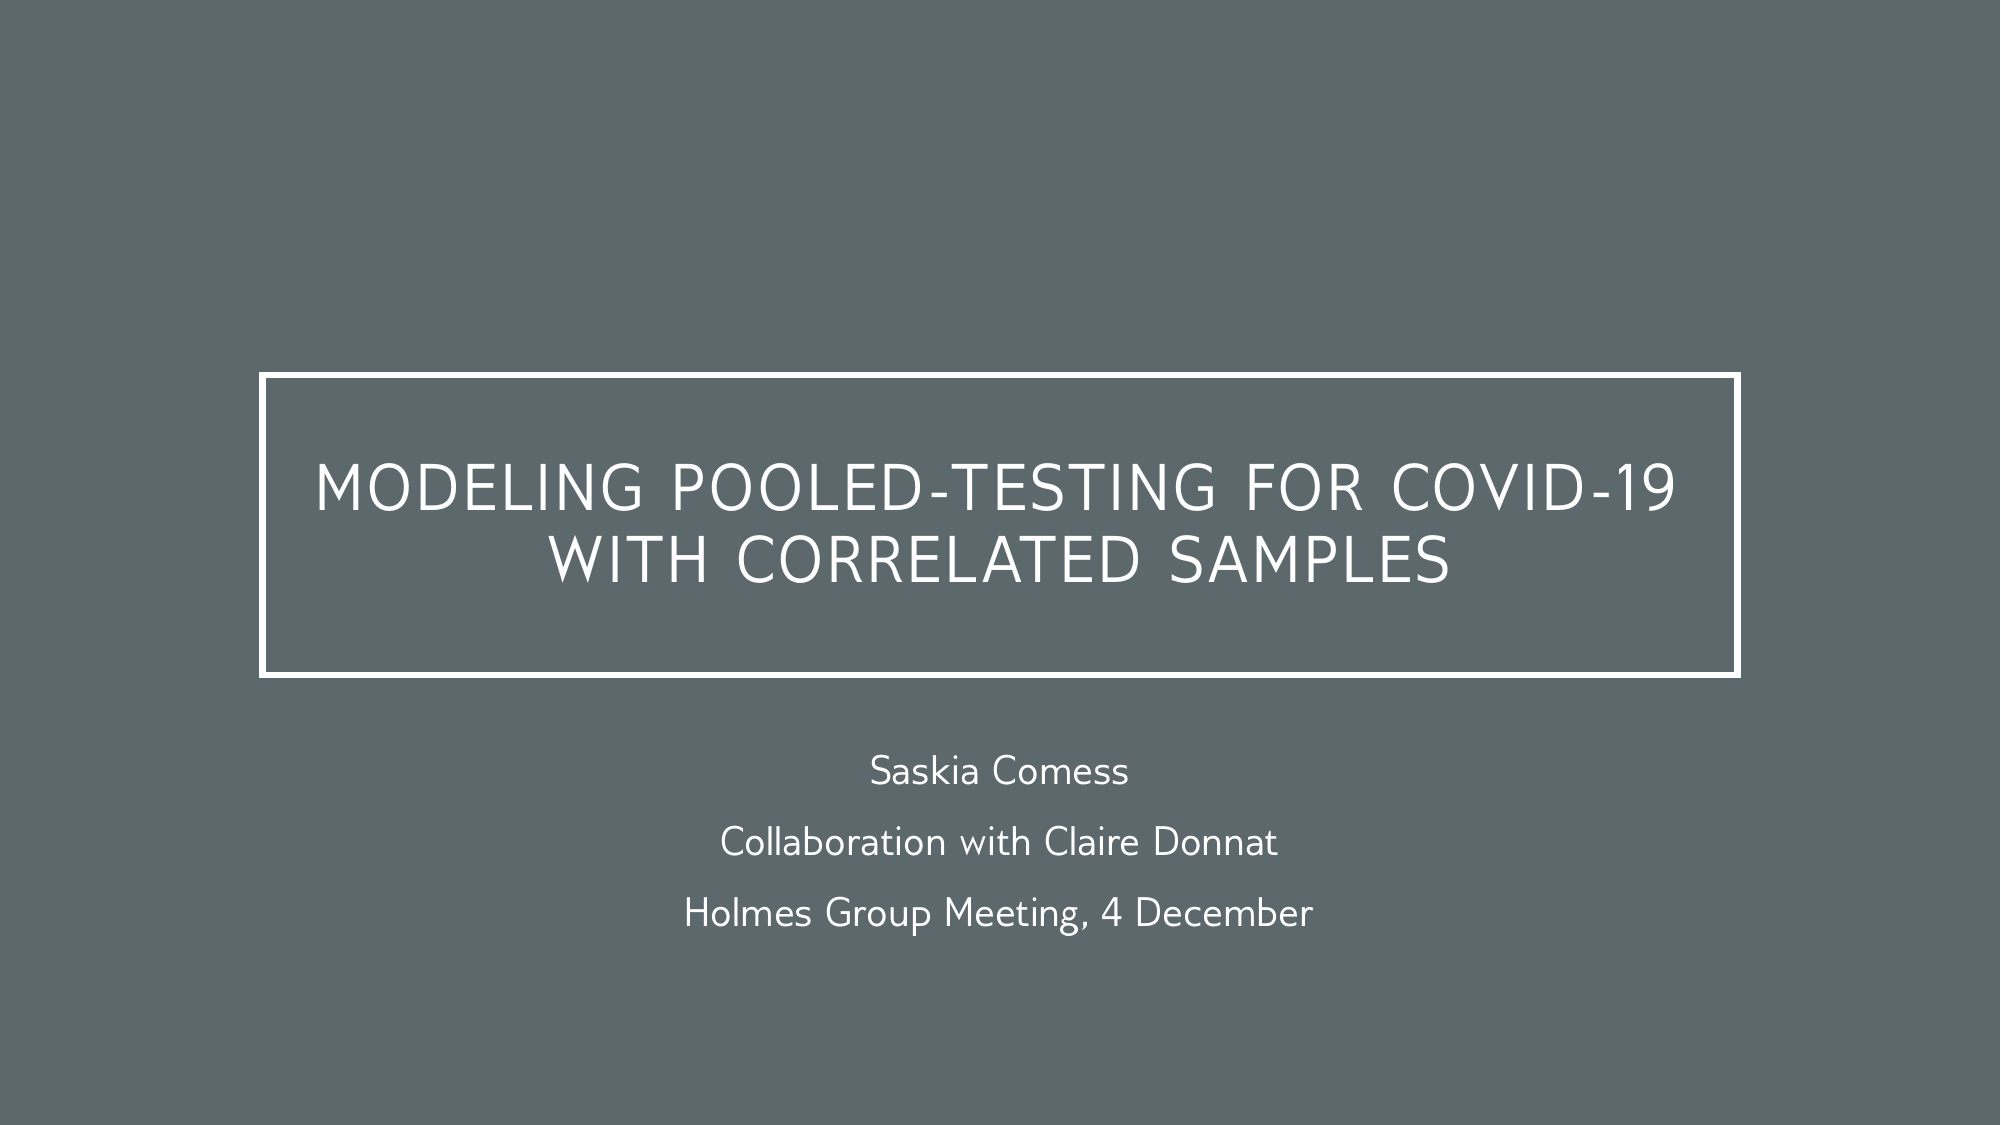

# Modeling Pooled-Testing for covid-19 with correlated samples
Saskia Comess
Collaboration with Claire Donnat
Holmes Group Meeting, 4 December